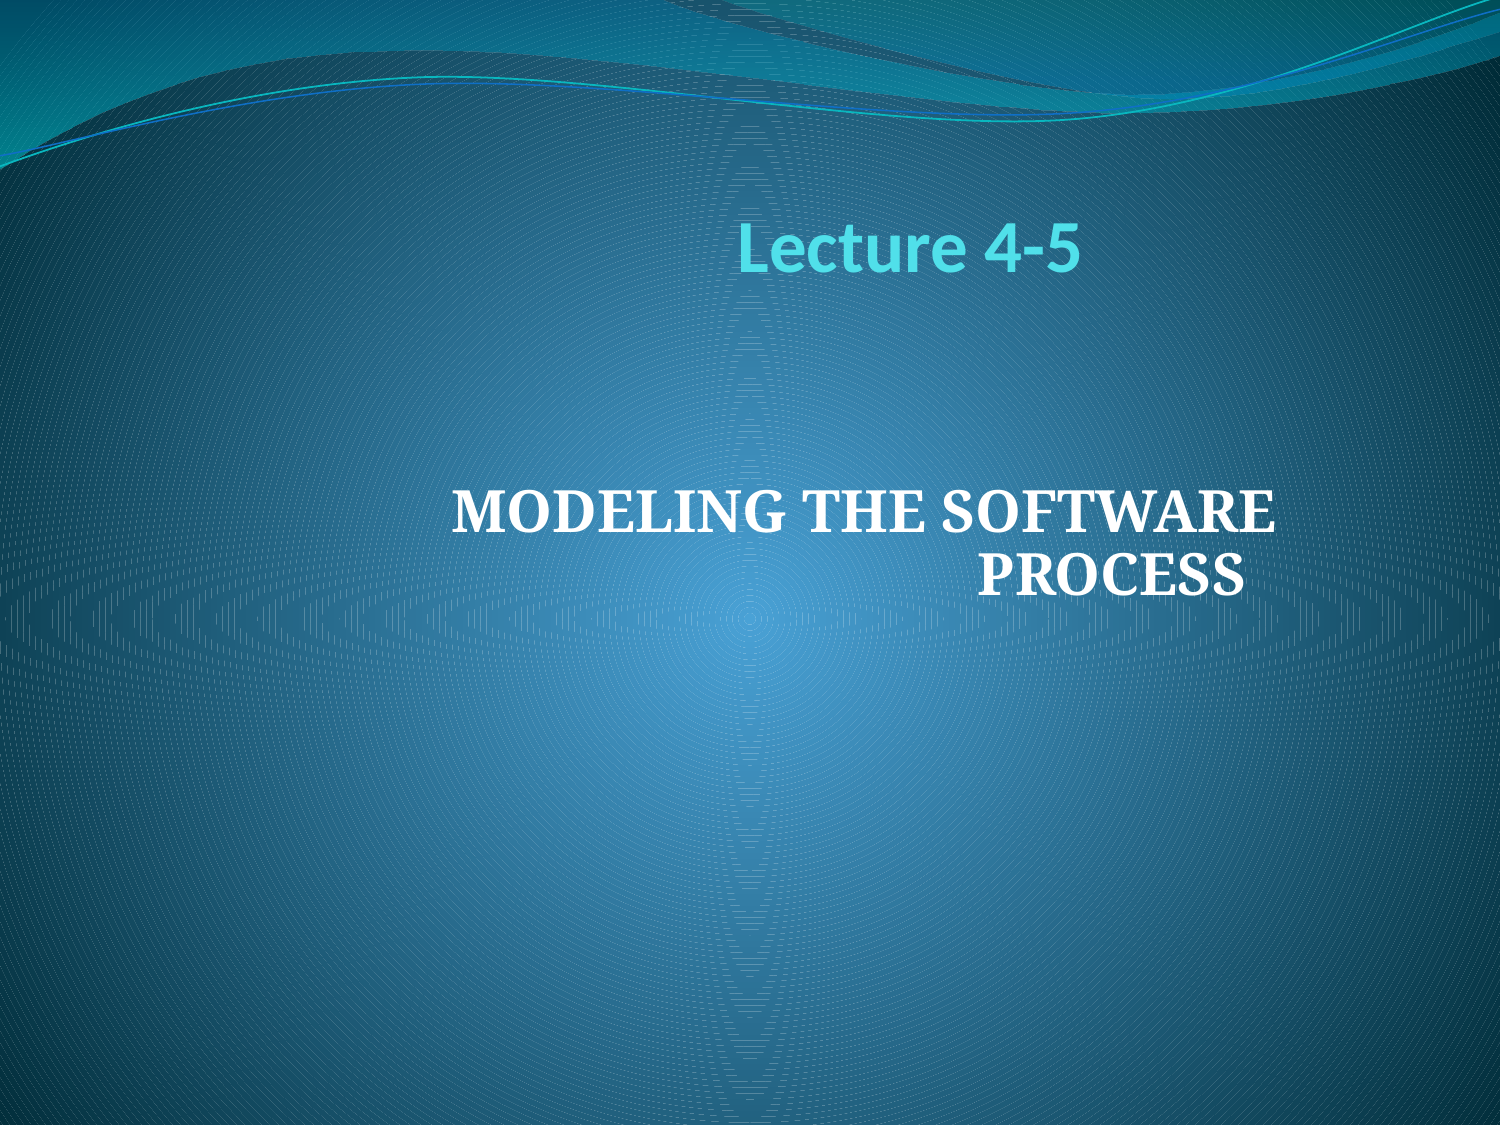

# Lecture 4-5
MODELING THE SOFTWARE PROCESS